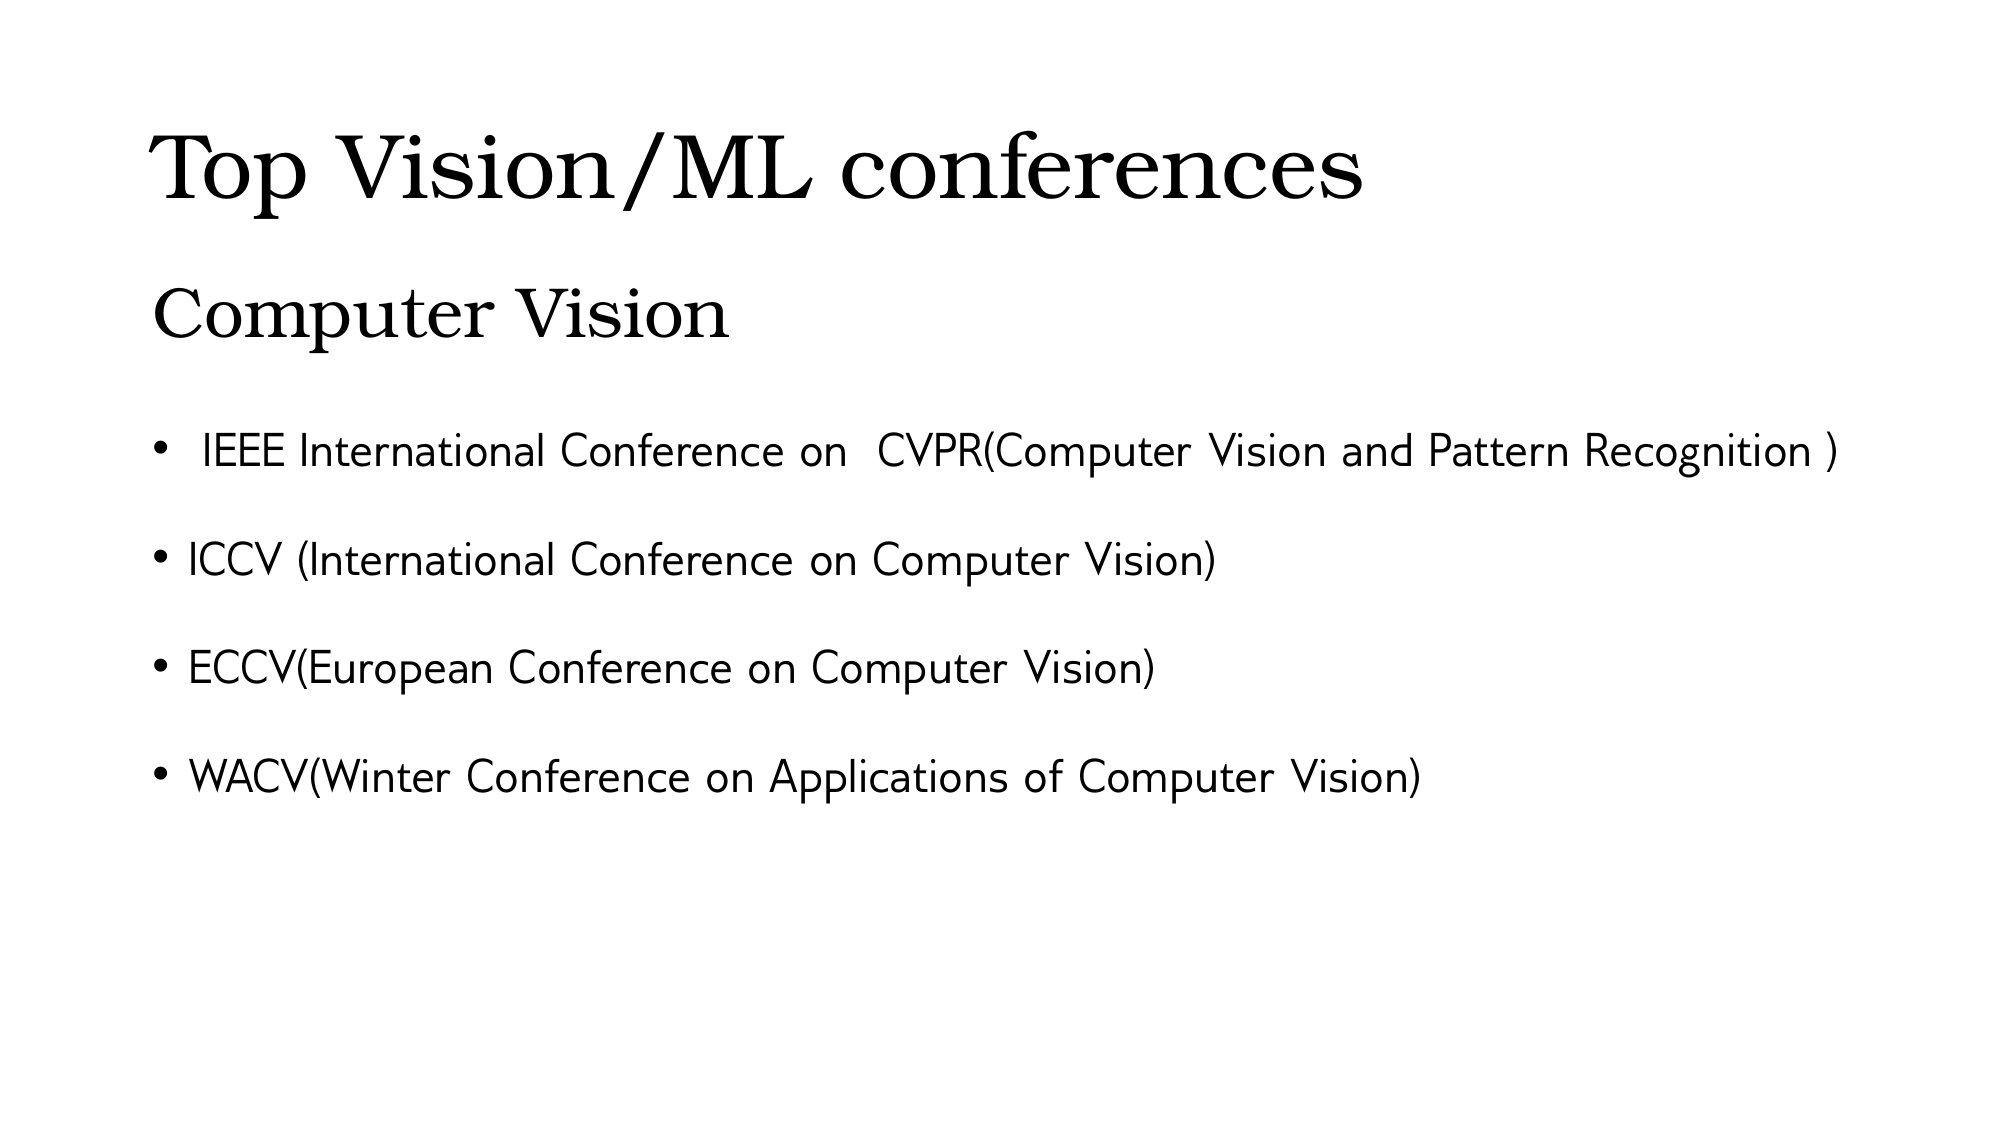

# Top Vision/ML conferences
Computer Vision
 IEEE International Conference on  CVPR(Computer Vision and Pattern Recognition )
ICCV (International Conference on Computer Vision)
ECCV(European Conference on Computer Vision)
WACV(Winter Conference on Applications of Computer Vision)